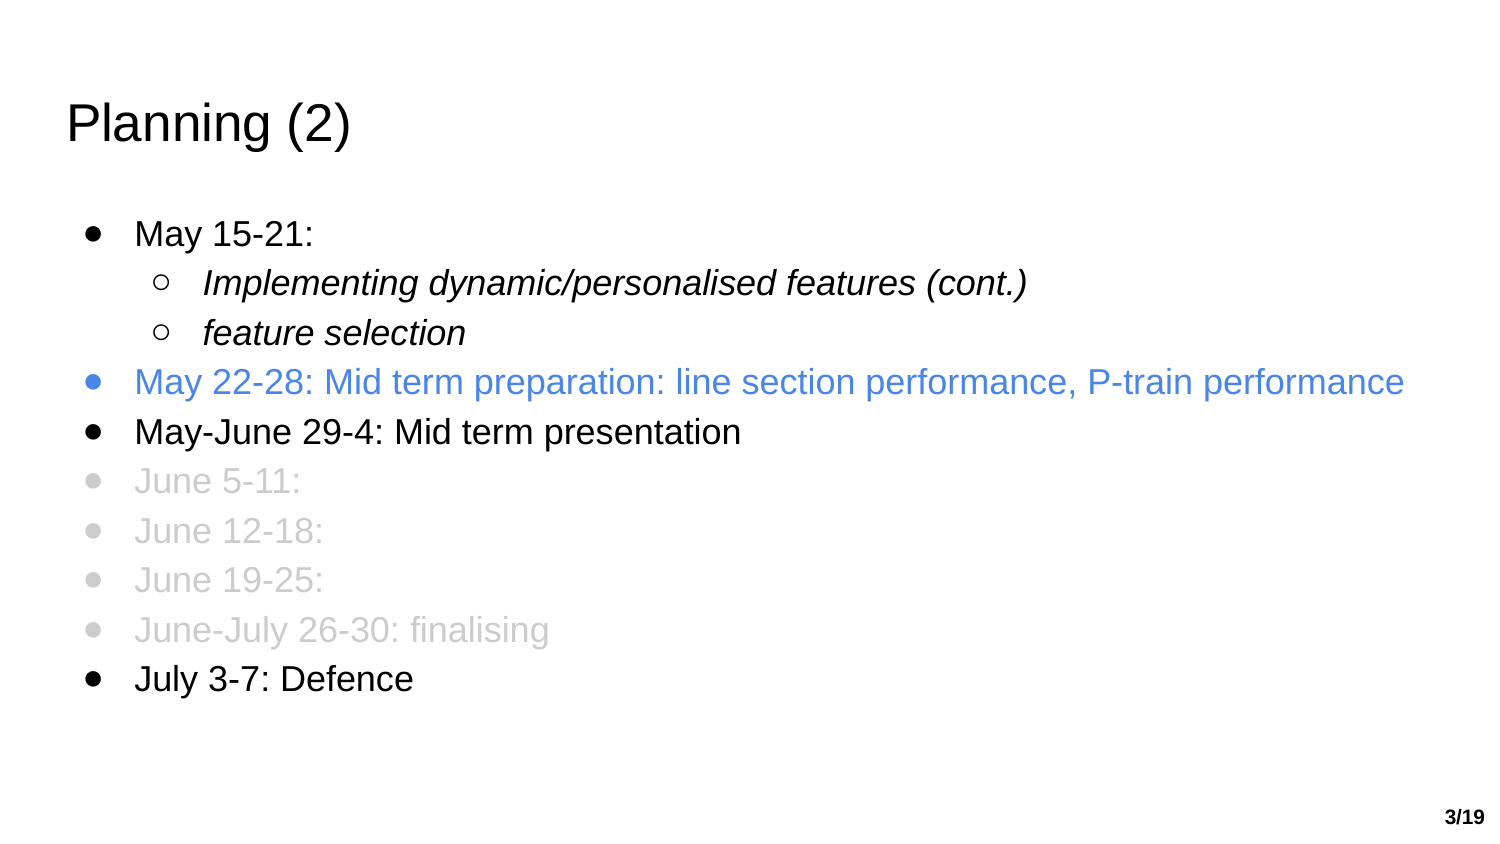

# Planning (2)
May 15-21:
Implementing dynamic/personalised features (cont.)
feature selection
May 22-28: Mid term preparation: line section performance, P-train performance
May-June 29-4: Mid term presentation
June 5-11:
June 12-18:
June 19-25:
June-July 26-30: finalising
July 3-7: Defence
3/19